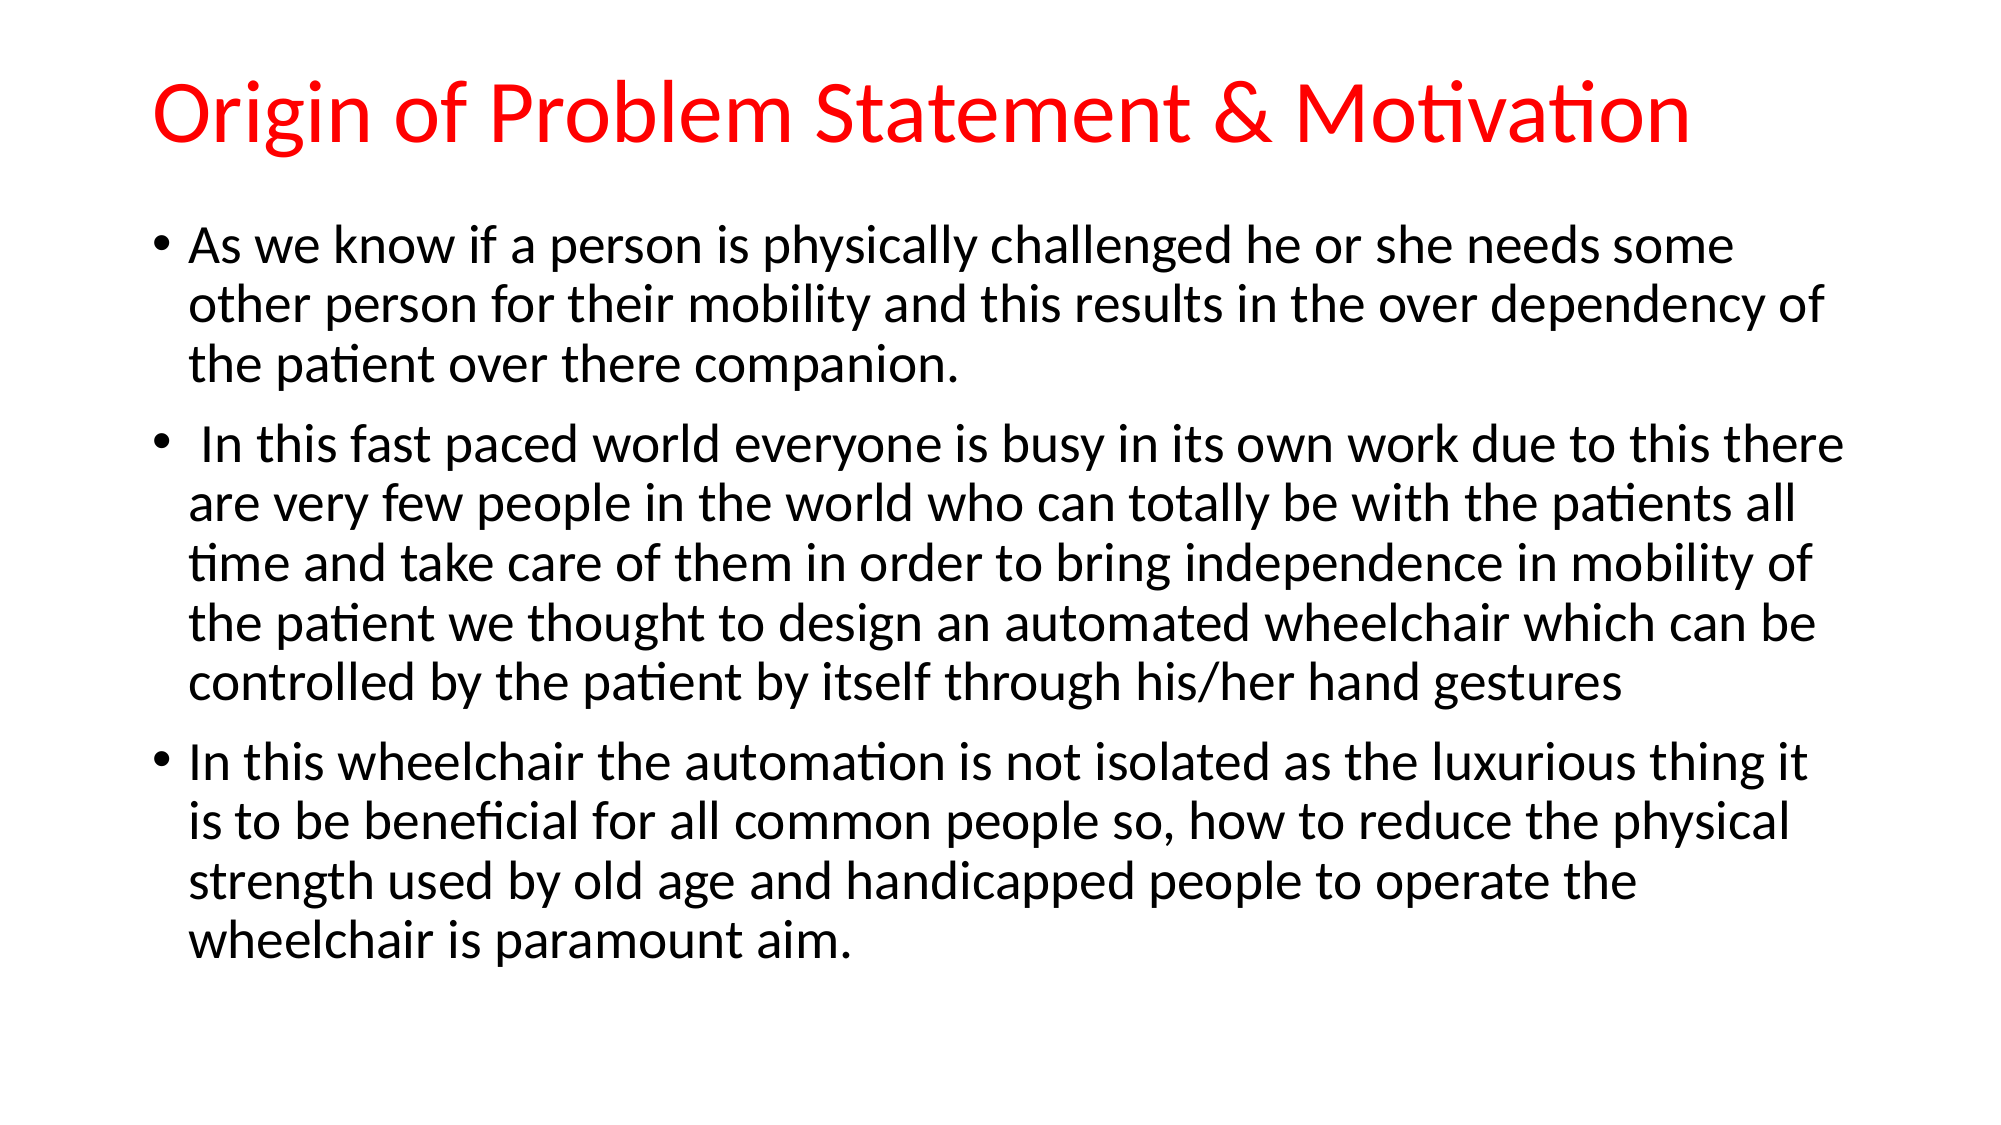

# Origin of Problem Statement & Motivation
As we know if a person is physically challenged he or she needs some other person for their mobility and this results in the over dependency of the patient over there companion.
 In this fast paced world everyone is busy in its own work due to this there are very few people in the world who can totally be with the patients all time and take care of them in order to bring independence in mobility of the patient we thought to design an automated wheelchair which can be controlled by the patient by itself through his/her hand gestures
In this wheelchair the automation is not isolated as the luxurious thing it is to be beneficial for all common people so, how to reduce the physical strength used by old age and handicapped people to operate the wheelchair is paramount aim.